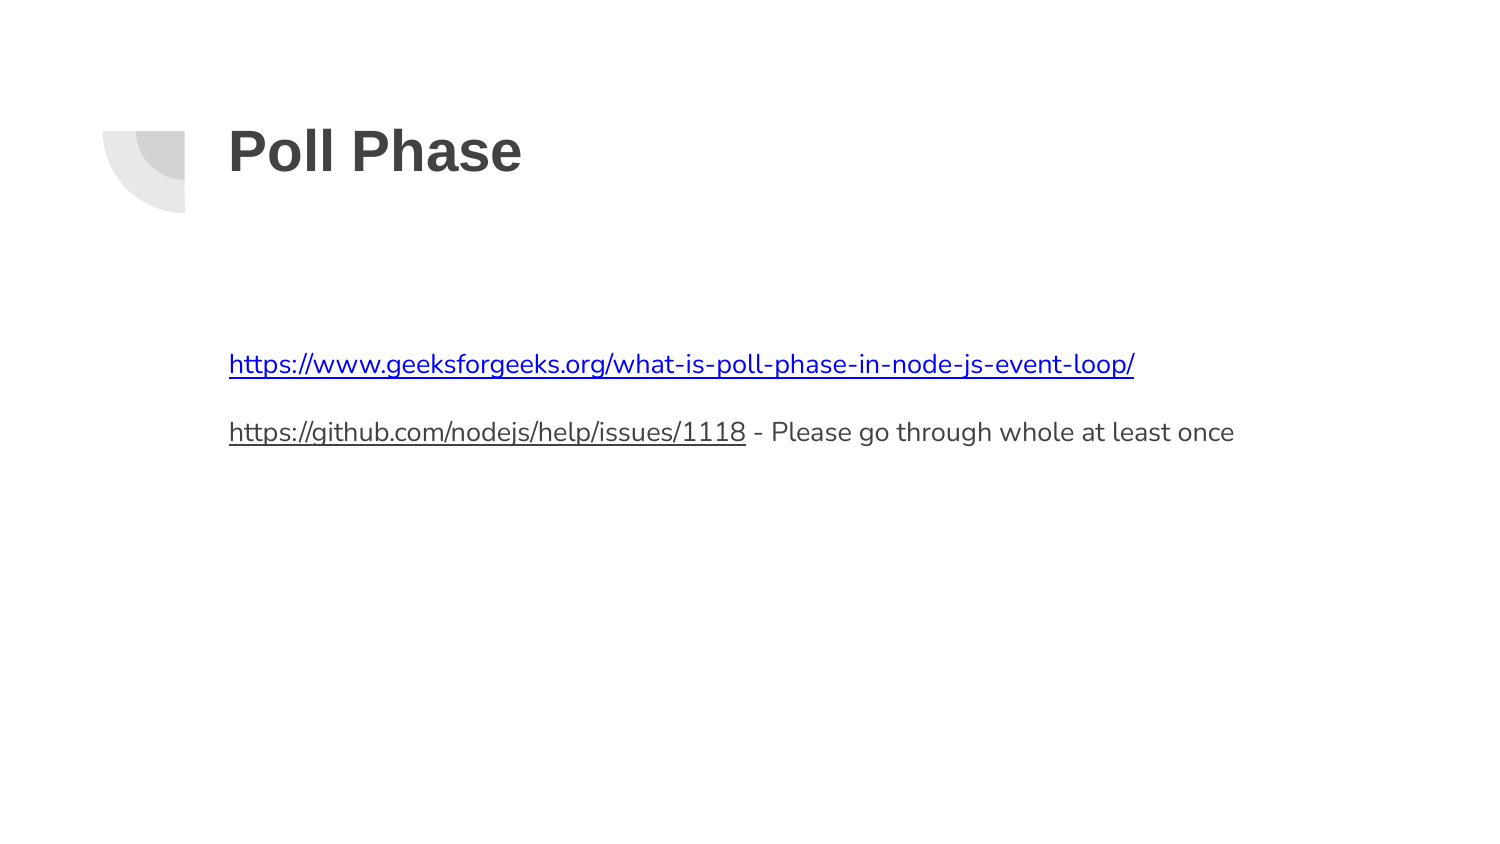

# Poll Phase
https://www.geeksforgeeks.org/what-is-poll-phase-in-node-js-event-loop/
https://github.com/nodejs/help/issues/1118 - Please go through whole at least once